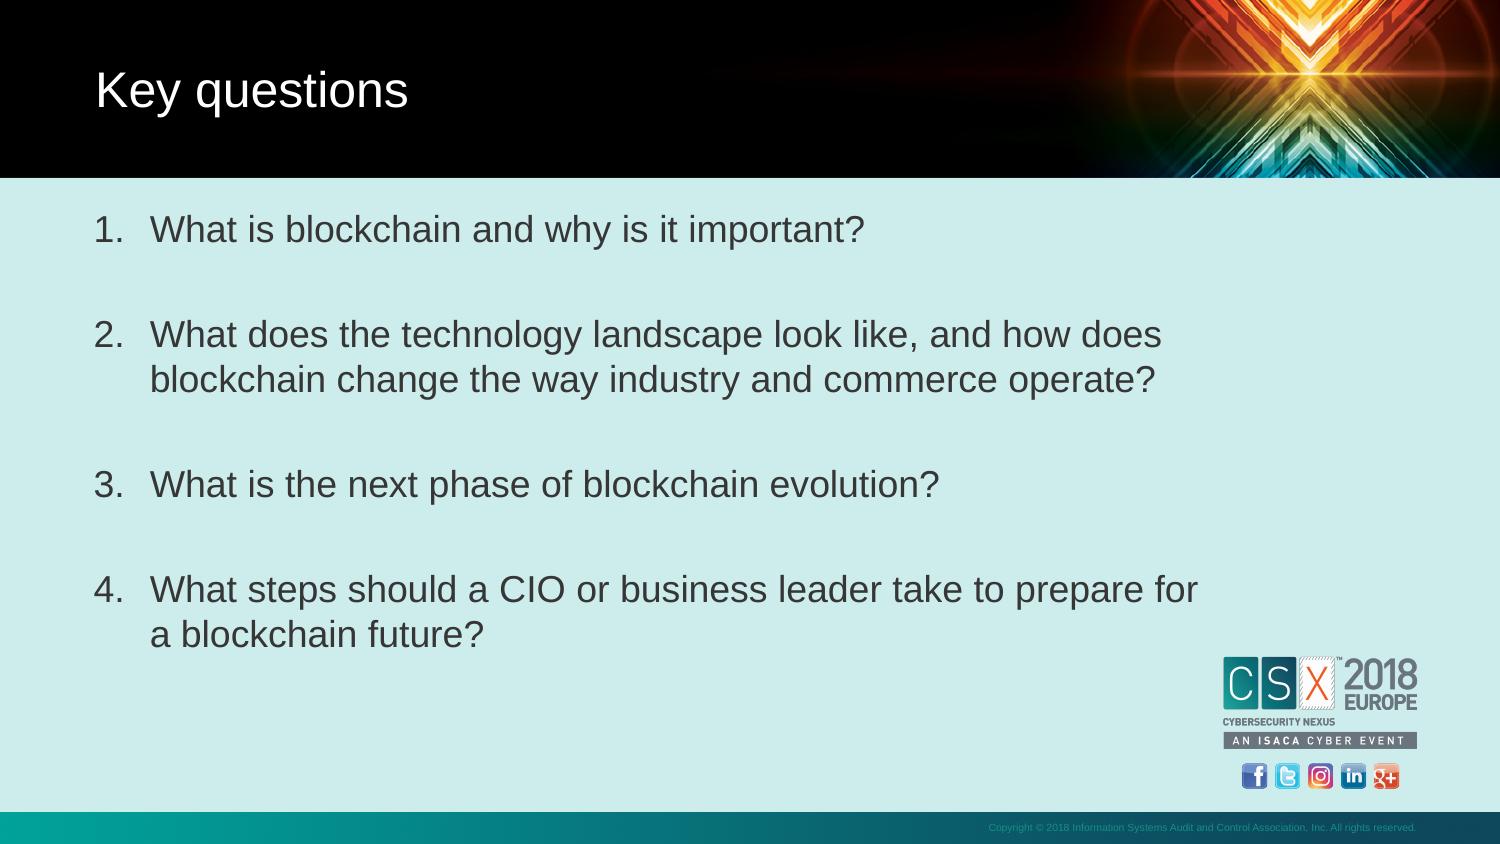

Key questions
What is blockchain and why is it important?

What does the technology landscape look like, and how does blockchain change the way industry and commerce operate?

What is the next phase of blockchain evolution?

What steps should a CIO or business leader take to prepare for a blockchain future?